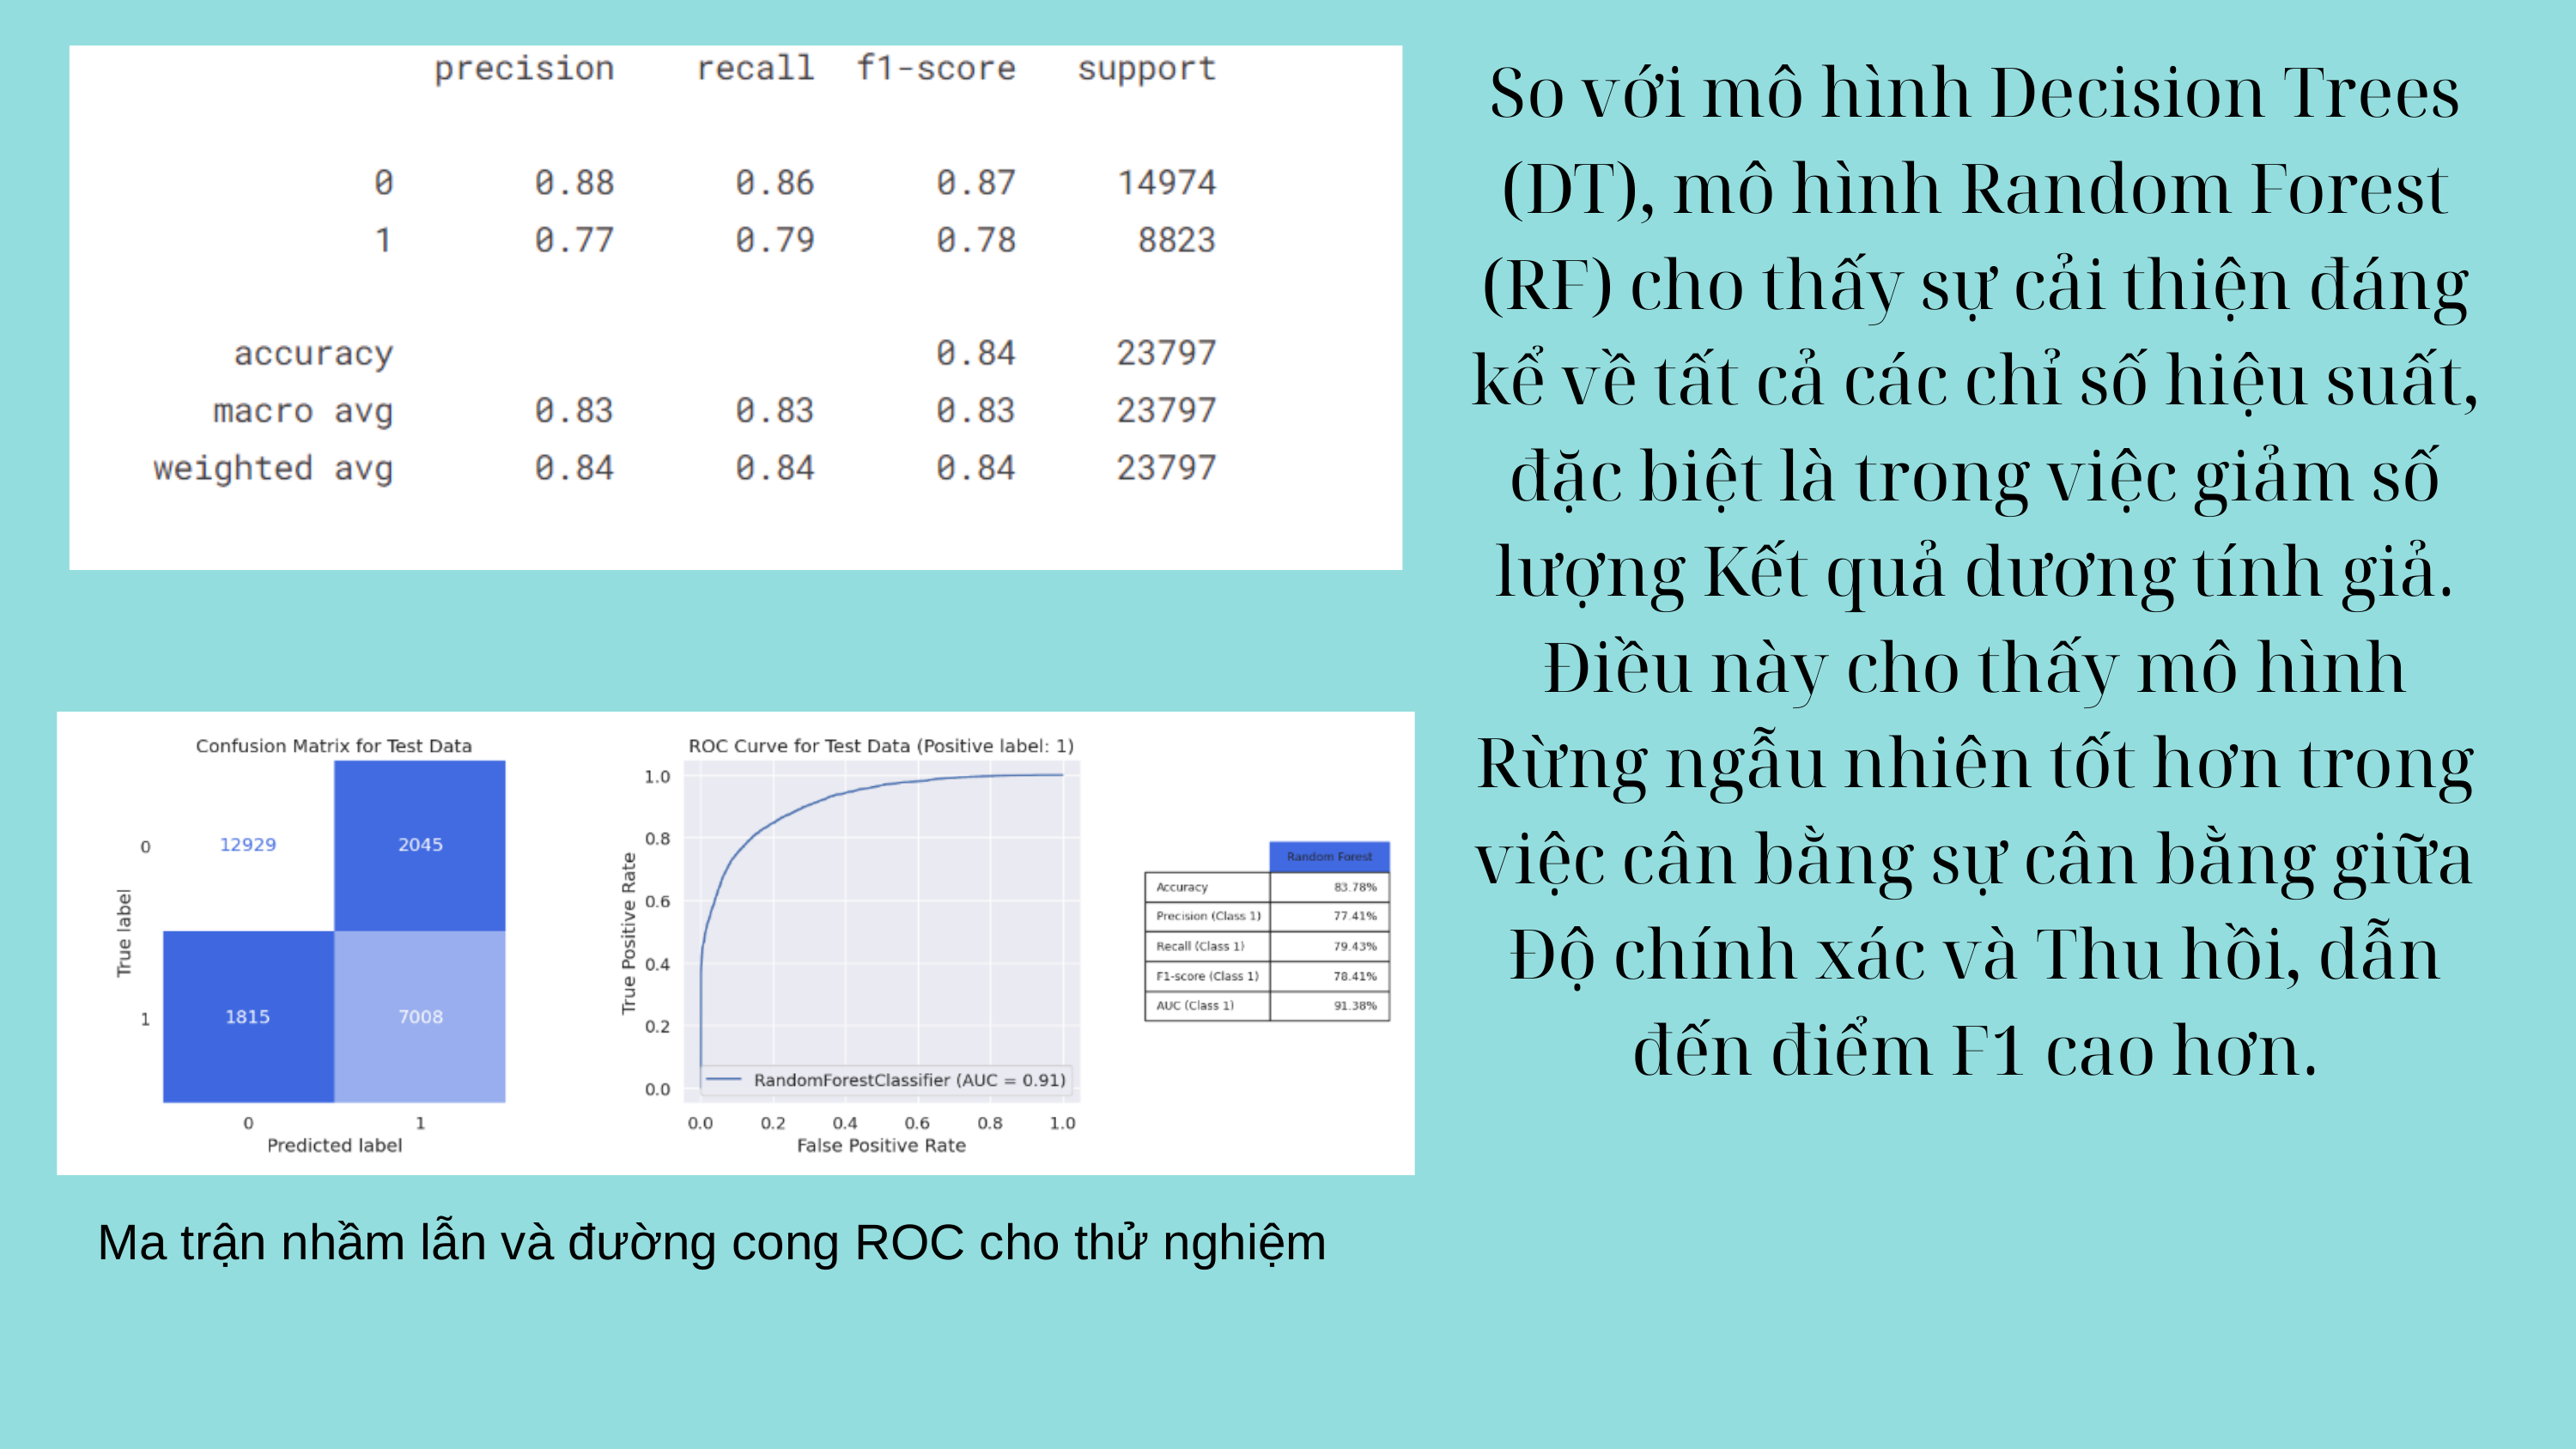

So với mô hình Decision Trees (DT), mô hình Random Forest (RF) cho thấy sự cải thiện đáng kể về tất cả các chỉ số hiệu suất, đặc biệt là trong việc giảm số lượng Kết quả dương tính giả. Điều này cho thấy mô hình Rừng ngẫu nhiên tốt hơn trong việc cân bằng sự cân bằng giữa Độ chính xác và Thu hồi, dẫn đến điểm F1 cao hơn.

Ma trận nhầm lẫn và đường cong ROC cho thử nghiệm